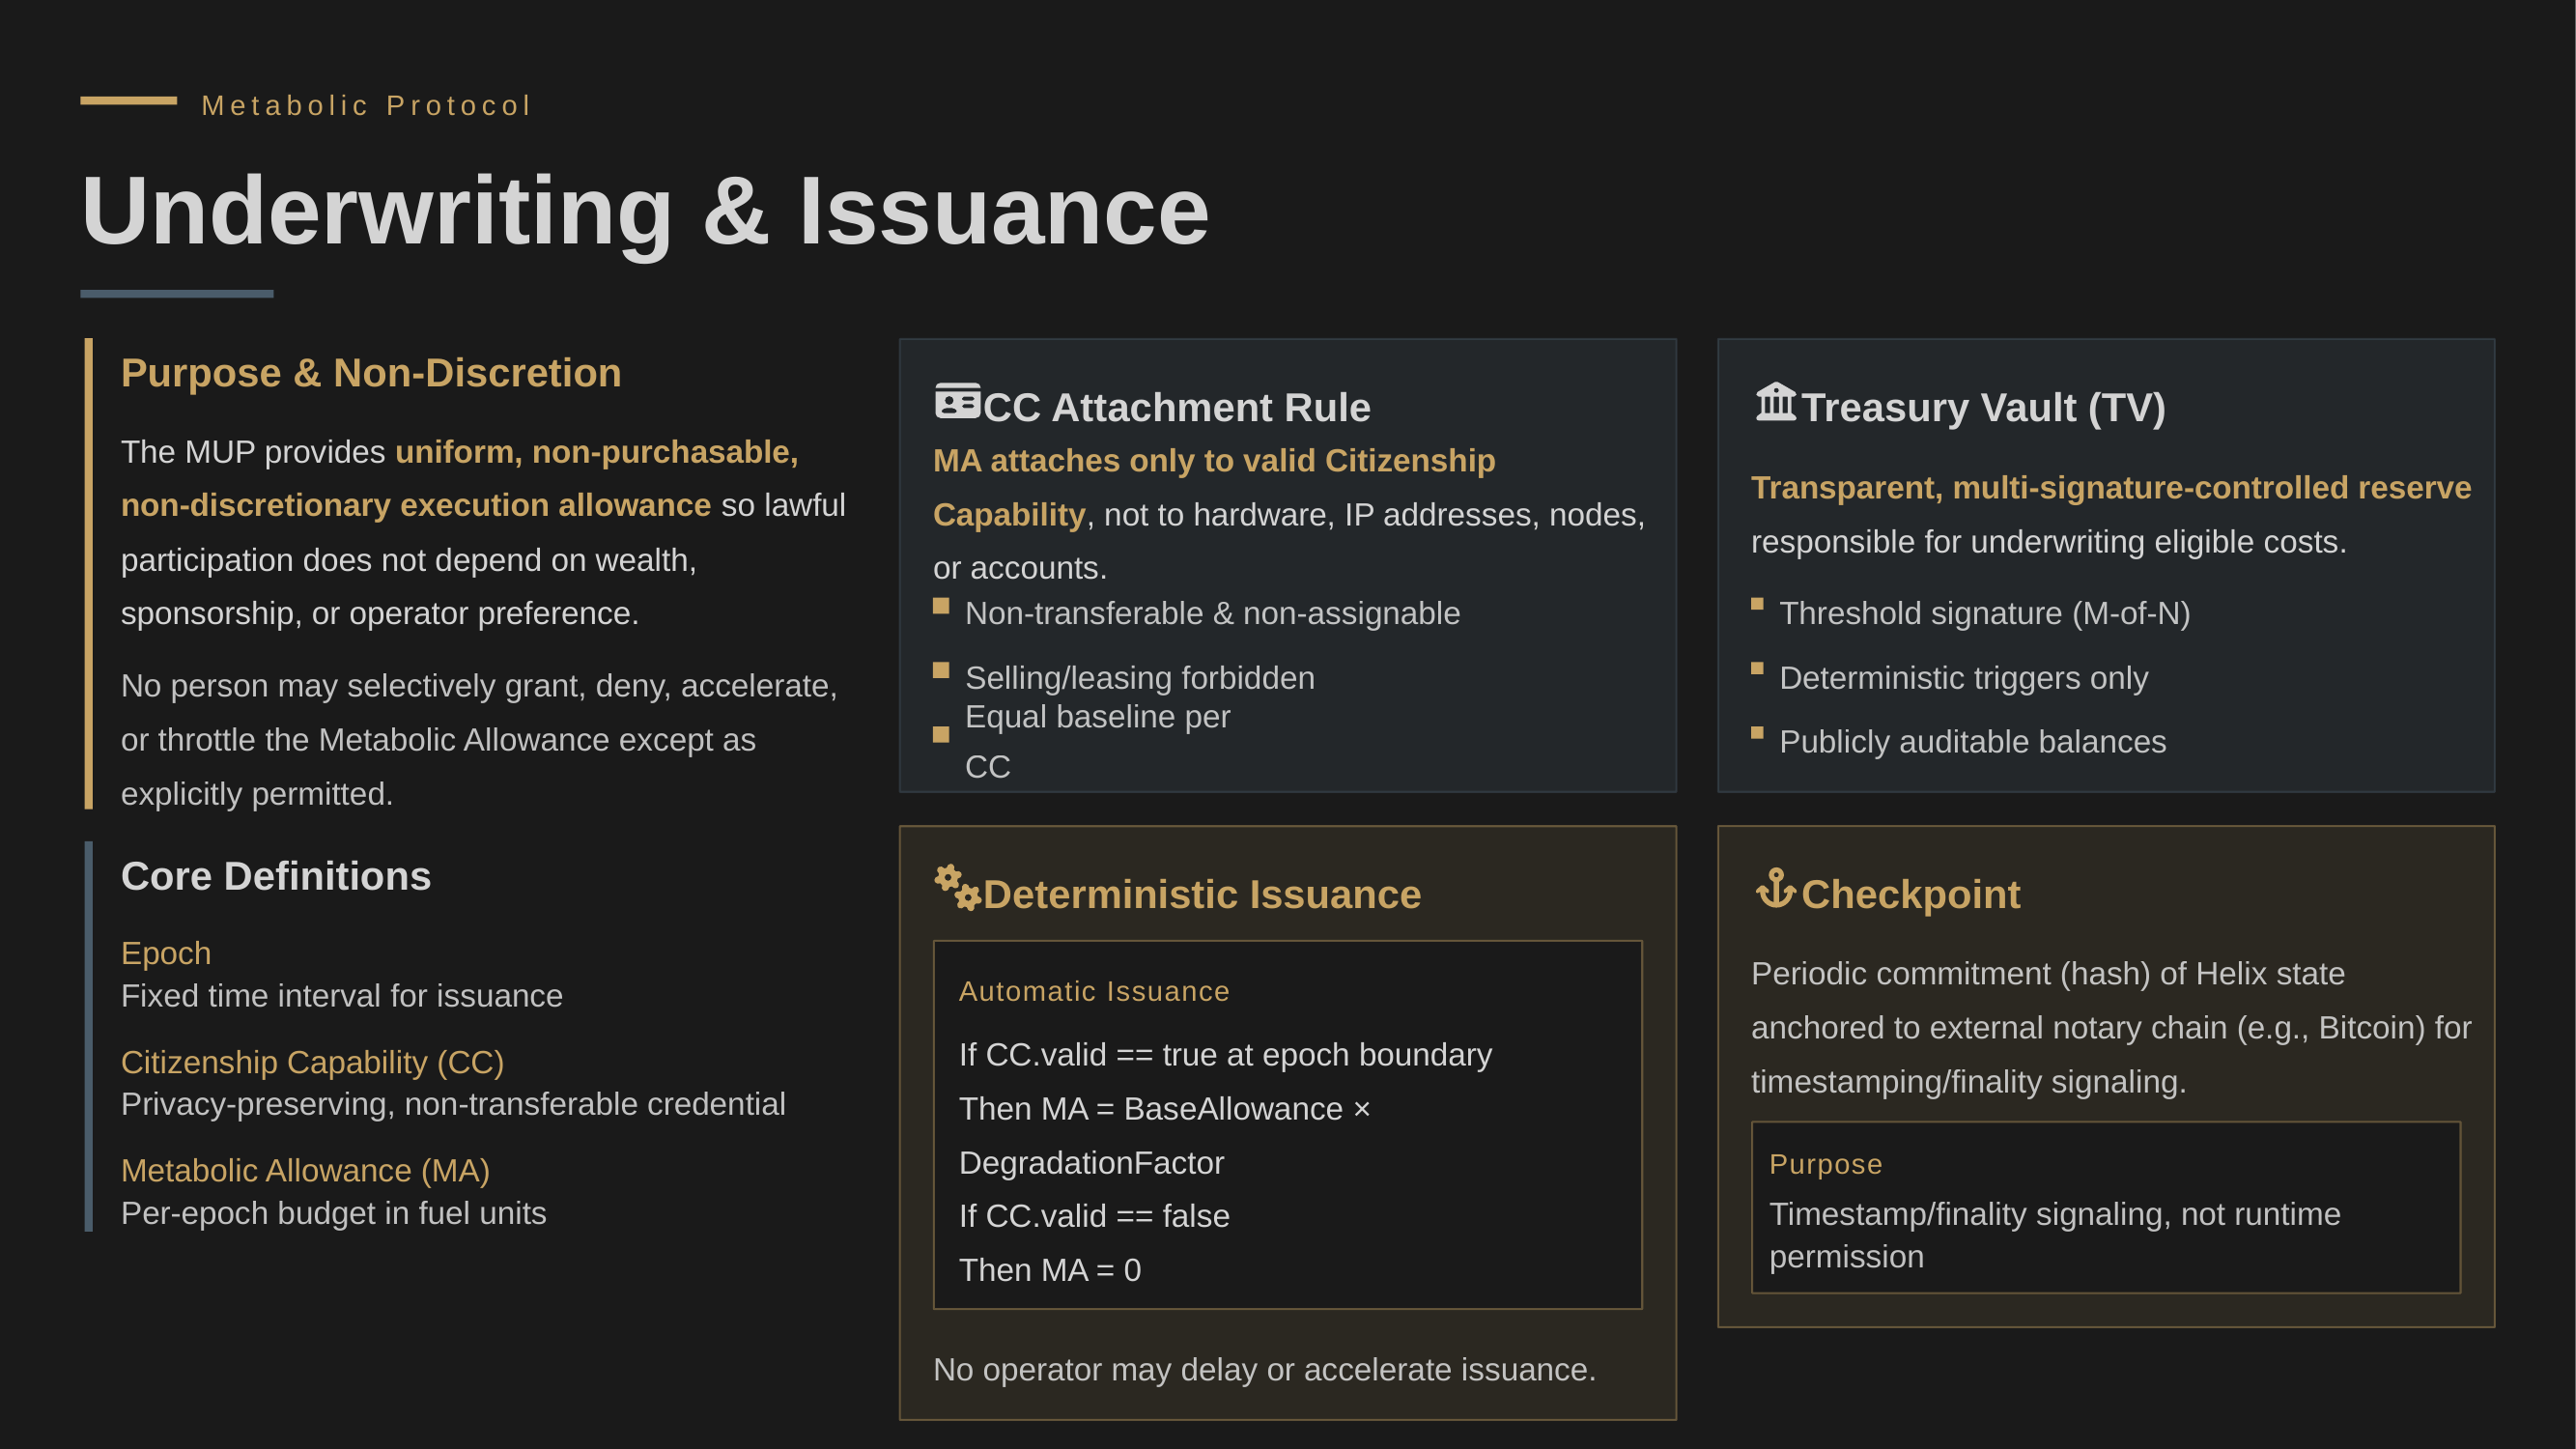

Metabolic Protocol

Underwriting & Issuance

Purpose & Non-Discretion

CC Attachment Rule
Treasury Vault (TV)

The MUP provides uniform, non-purchasable, non-discretionary execution allowance so lawful participation does not depend on wealth, sponsorship, or operator preference.
MA attaches only to valid Citizenship Capability, not to hardware, IP addresses, nodes, or accounts.
Transparent, multi-signature-controlled reserve responsible for underwriting eligible costs.
Non-transferable & non-assignable
Threshold signature (M-of-N)

Selling/leasing forbidden
Deterministic triggers only
No person may selectively grant, deny, accelerate, or throttle the Metabolic Allowance except as explicitly permitted.

Equal baseline per CC
Publicly auditable balances

Core Definitions
Deterministic Issuance
Checkpoint

Epoch
Periodic commitment (hash) of Helix state anchored to external notary chain (e.g., Bitcoin) for timestamping/finality signaling.

Automatic Issuance
Fixed time interval for issuance
If CC.valid == true at epoch boundary
Then MA = BaseAllowance × DegradationFactor
If CC.valid == false
Then MA = 0
Citizenship Capability (CC)
Privacy-preserving, non-transferable credential

Metabolic Allowance (MA)
Purpose
Per-epoch budget in fuel units
Timestamp/finality signaling, not runtime permission
No operator may delay or accelerate issuance.